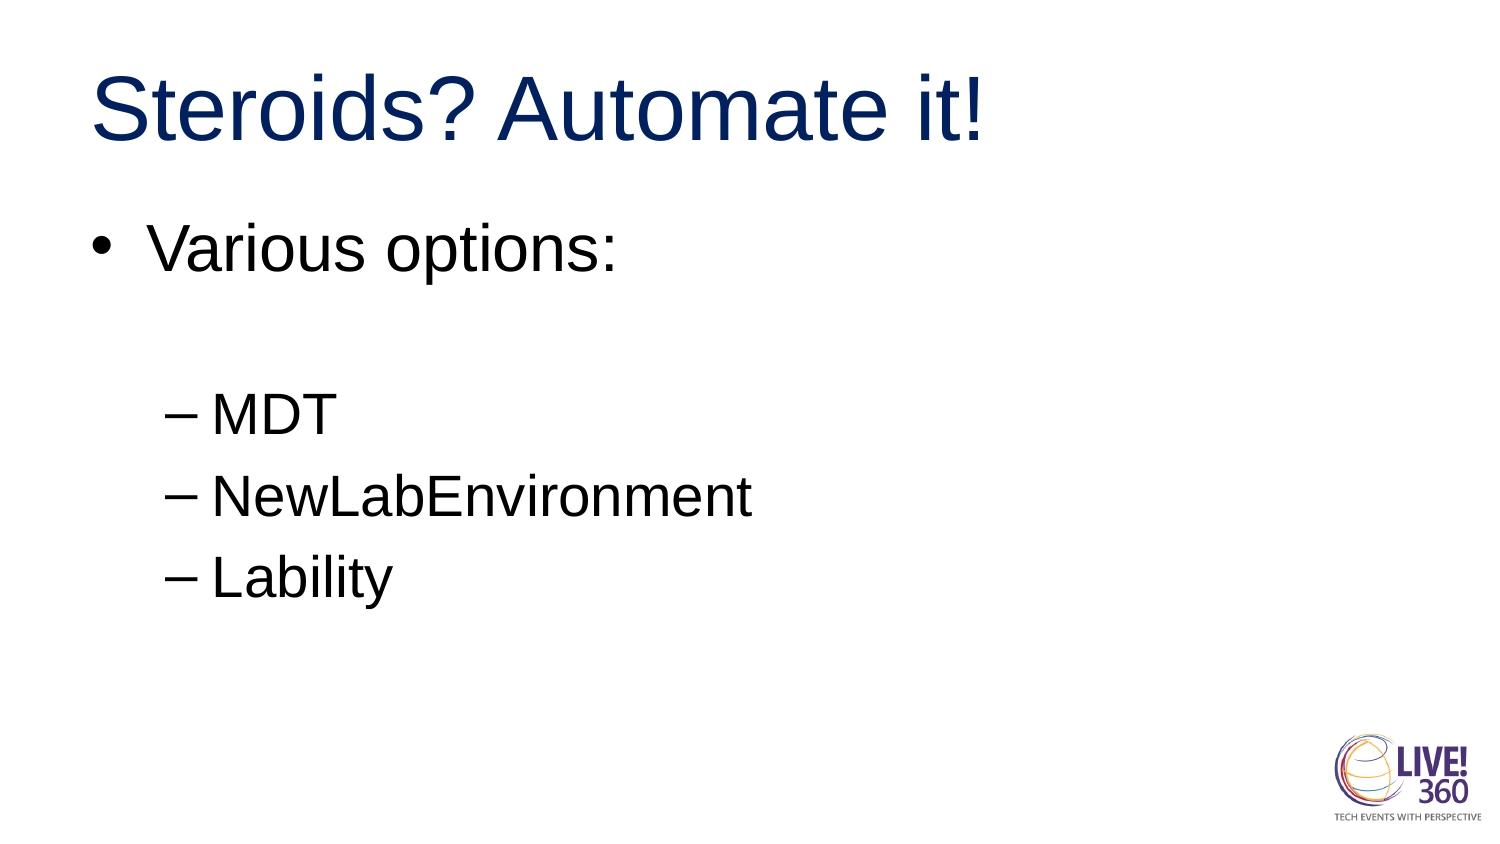

# Steroids? Automate it!
Various options:
MDT
NewLabEnvironment
Lability